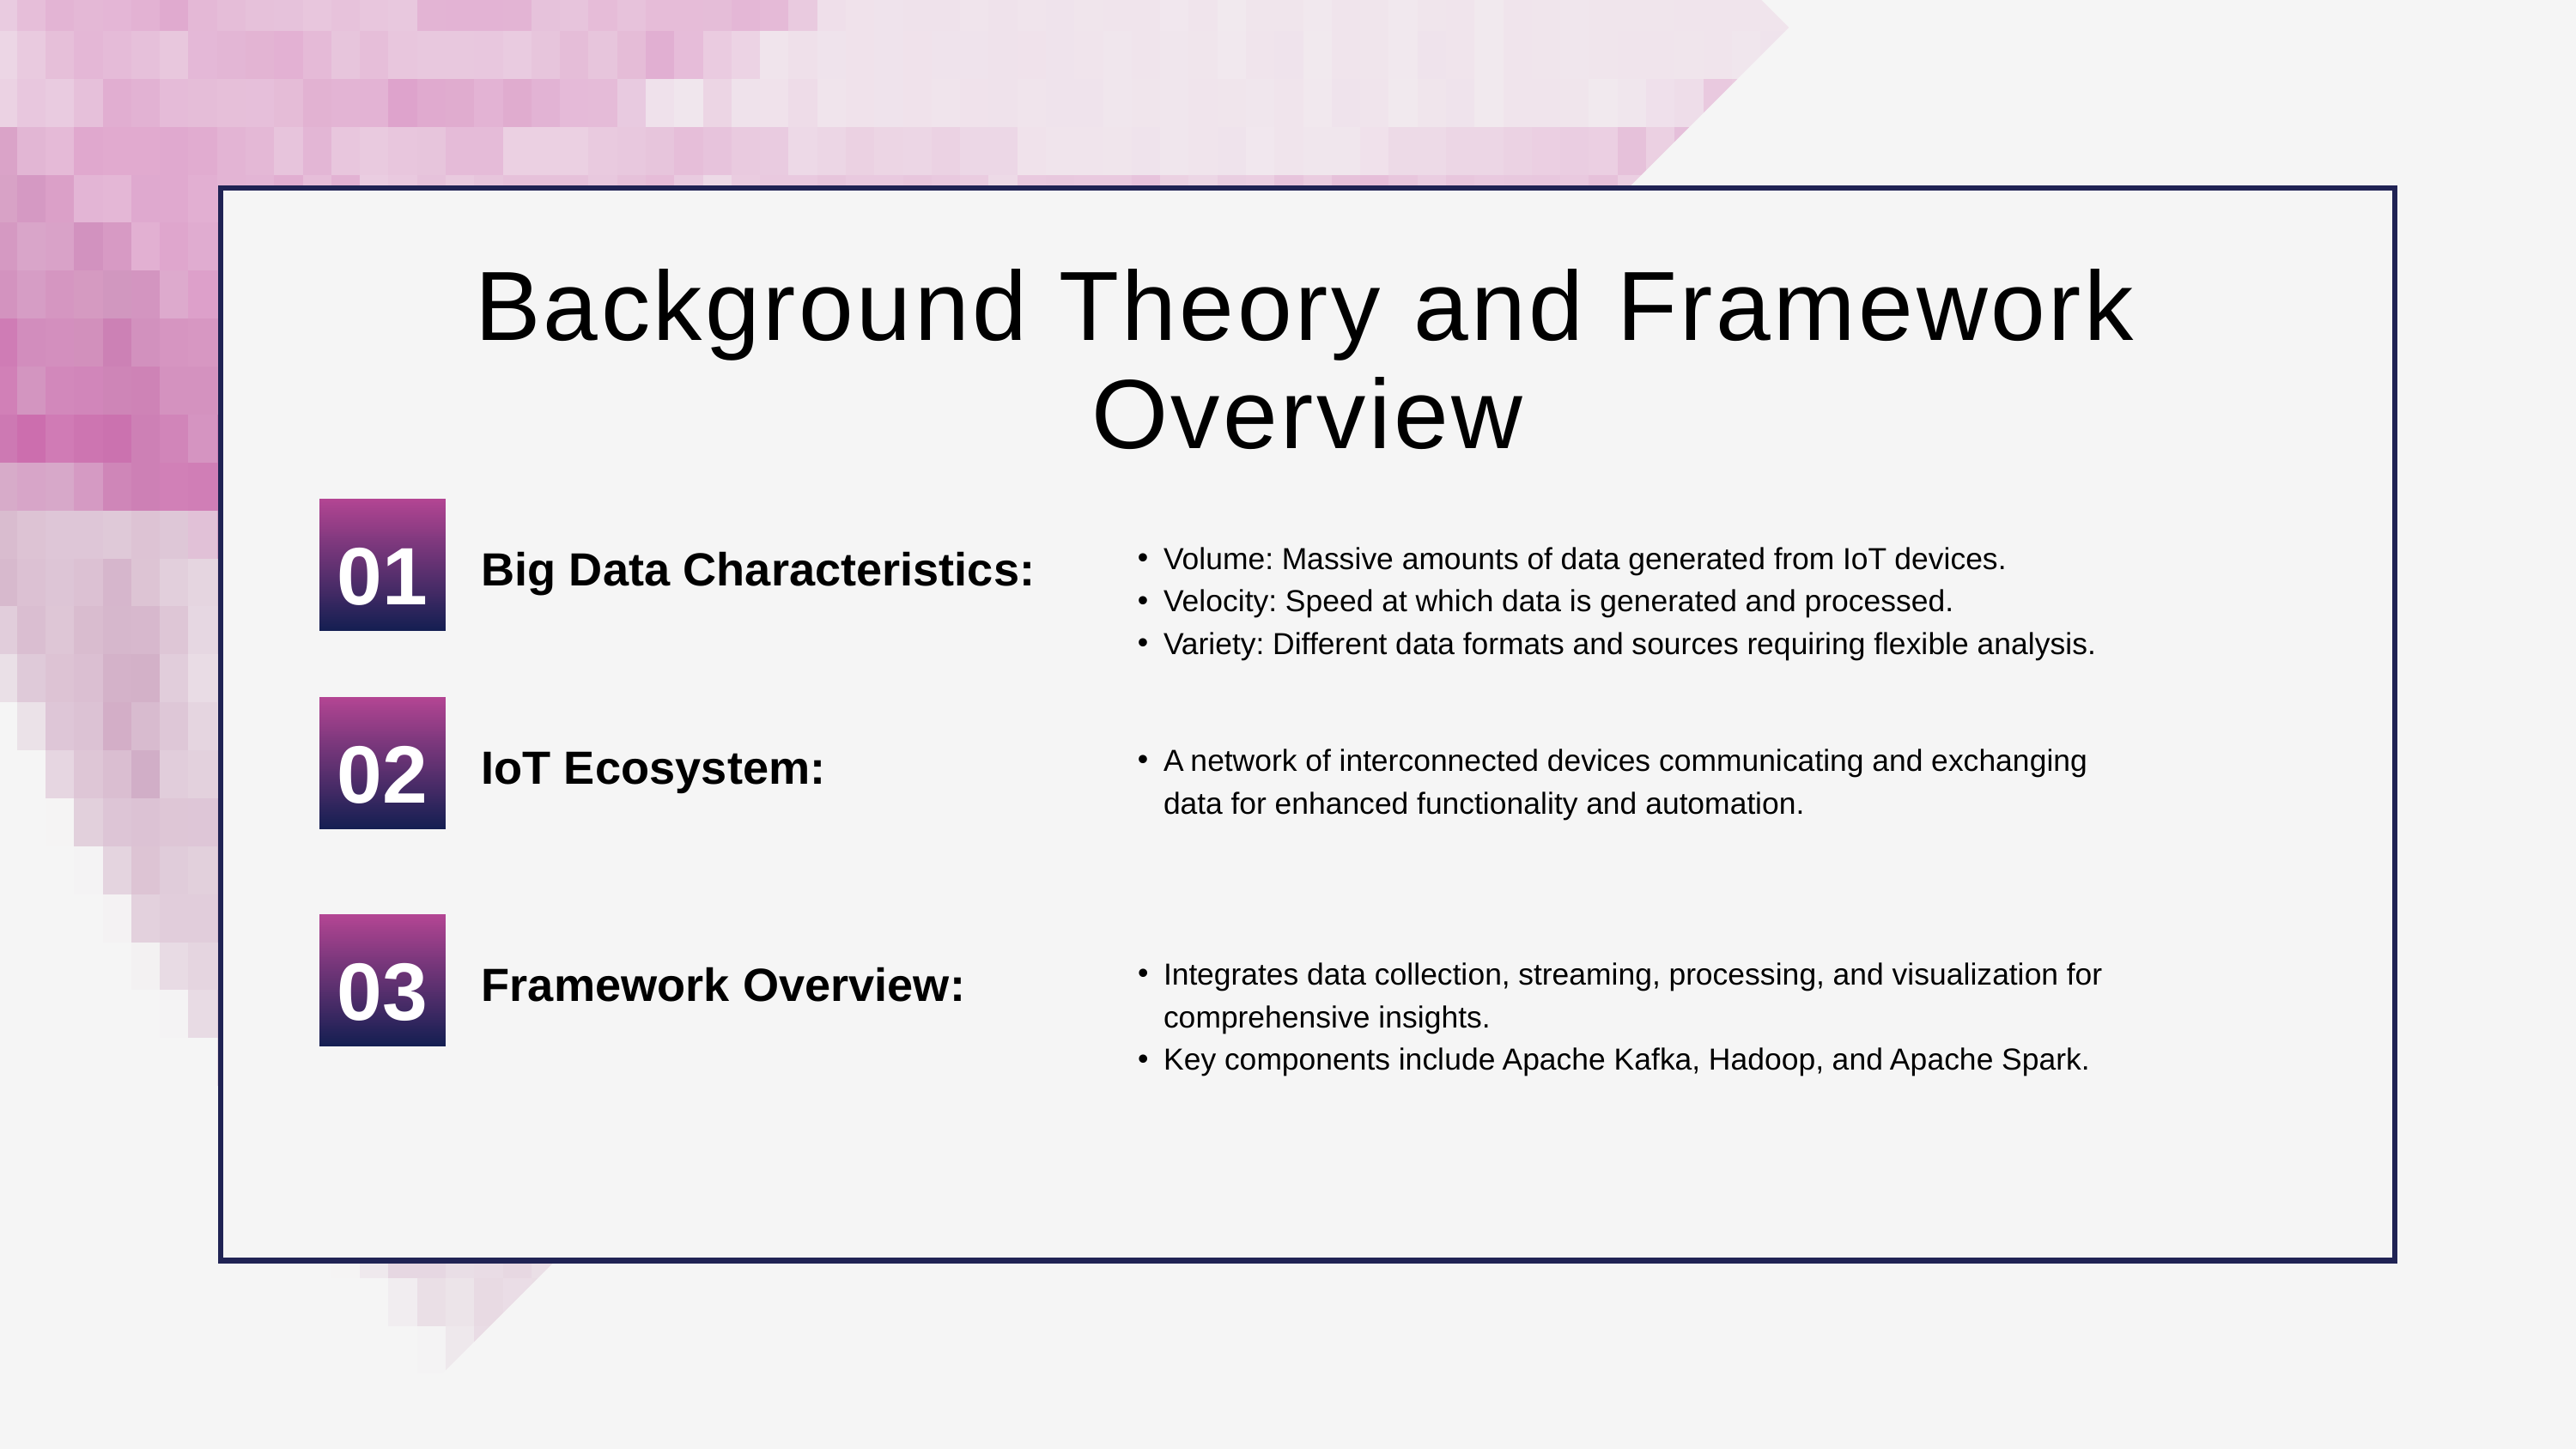

Background Theory and Framework Overview

01
Big Data Characteristics:
Volume: Massive amounts of data generated from IoT devices.
Velocity: Speed at which data is generated and processed.
Variety: Different data formats and sources requiring flexible analysis.

02
IoT Ecosystem:
A network of interconnected devices communicating and exchanging data for enhanced functionality and automation.

03
Framework Overview:
Integrates data collection, streaming, processing, and visualization for comprehensive insights.
Key components include Apache Kafka, Hadoop, and Apache Spark.